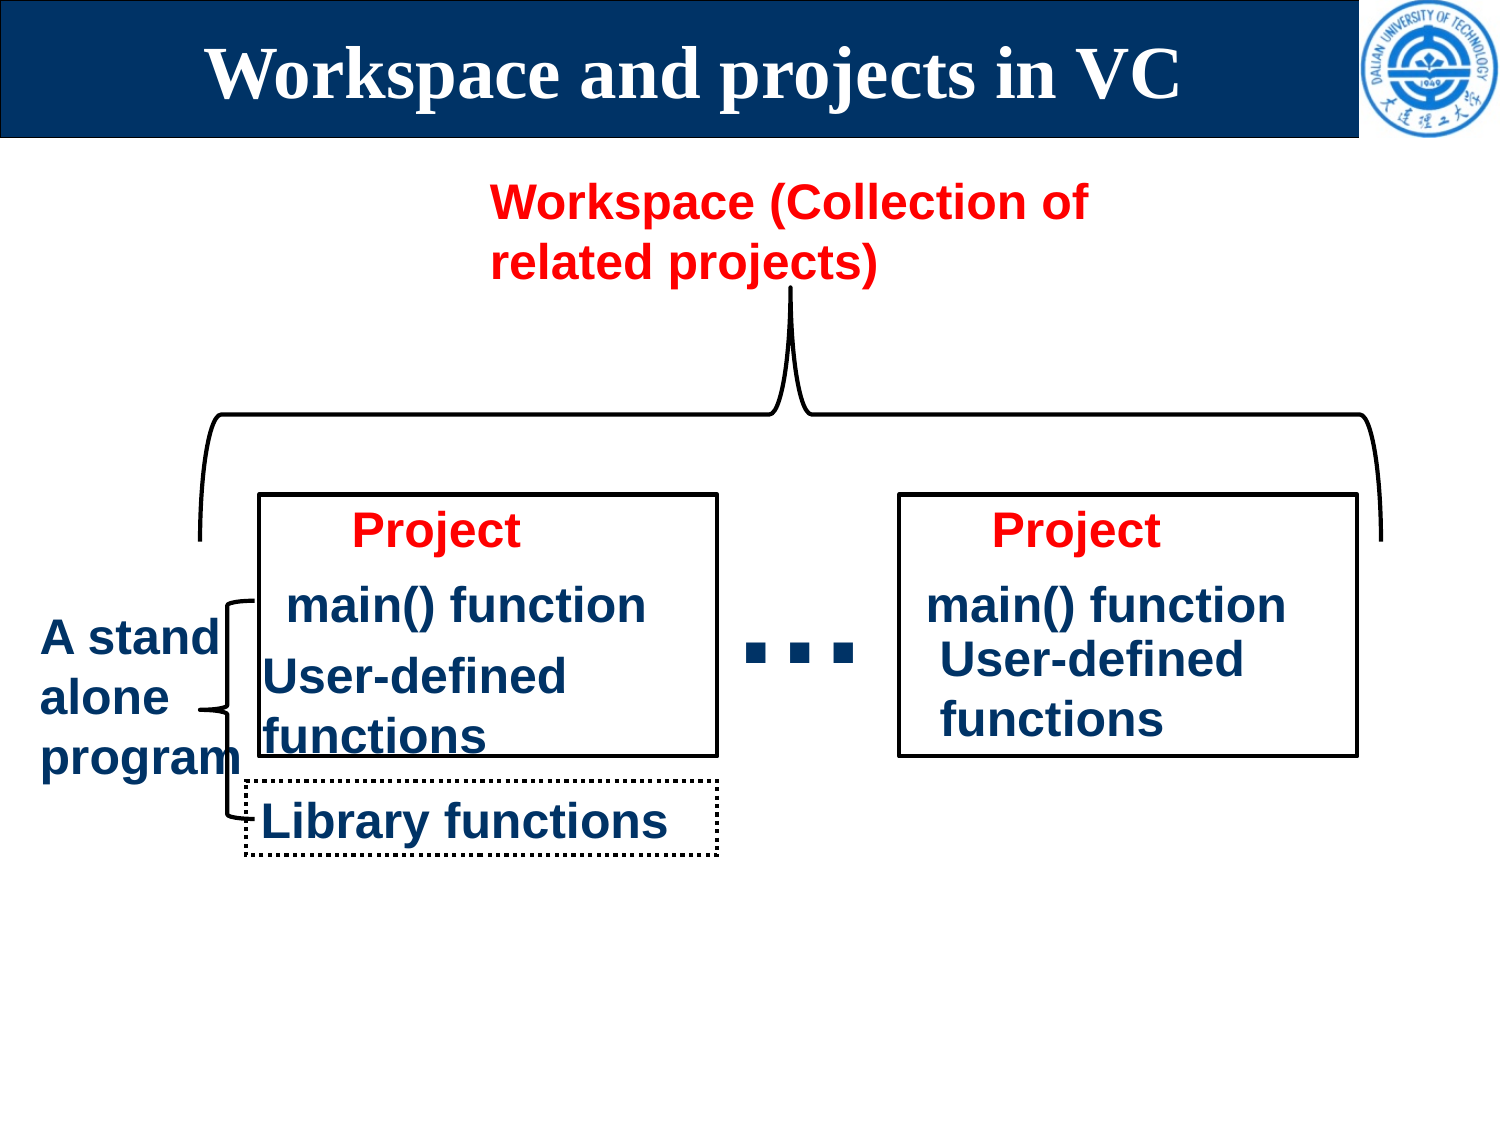

# Workspace and projects in VC
Workspace (Collection of related projects)
Project
Project

main() function
User-defined functions

…
main() function
A stand alone program

User-defined functions
Library functions